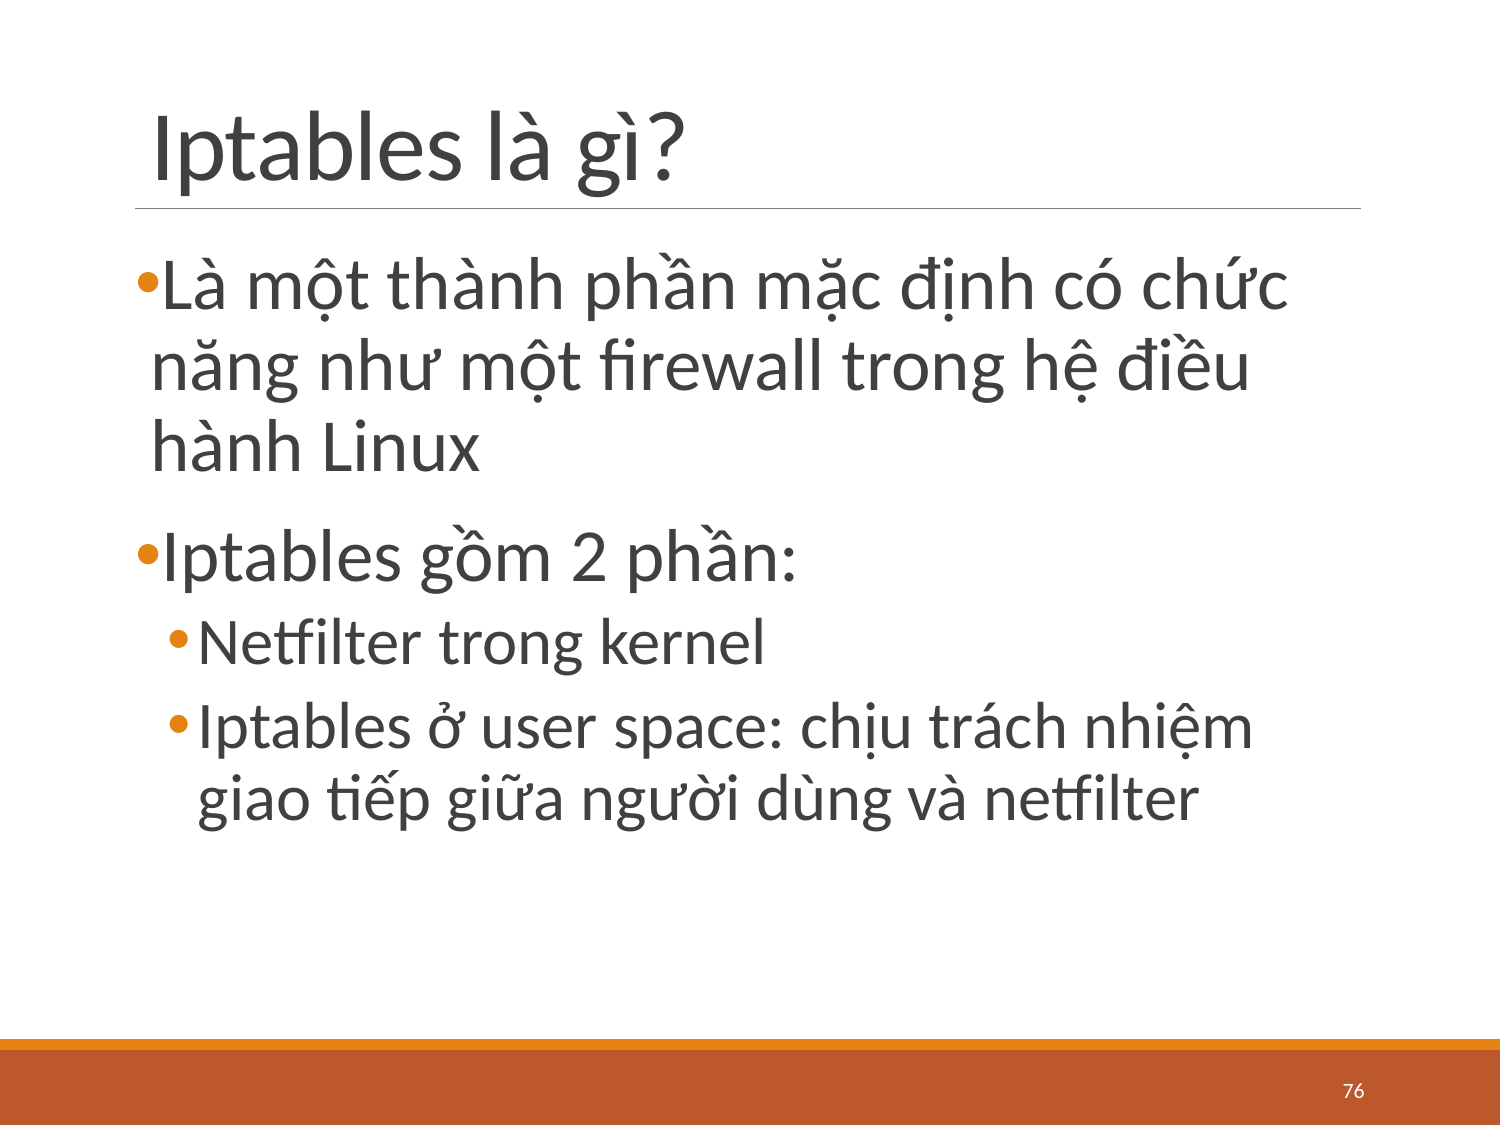

# Iptables là gì?
Là một thành phần mặc định có chức năng như một firewall trong hệ điều hành Linux
Iptables gồm 2 phần:
Netfilter trong kernel
Iptables ở user space: chịu trách nhiệm giao tiếp giữa người dùng và netfilter

76